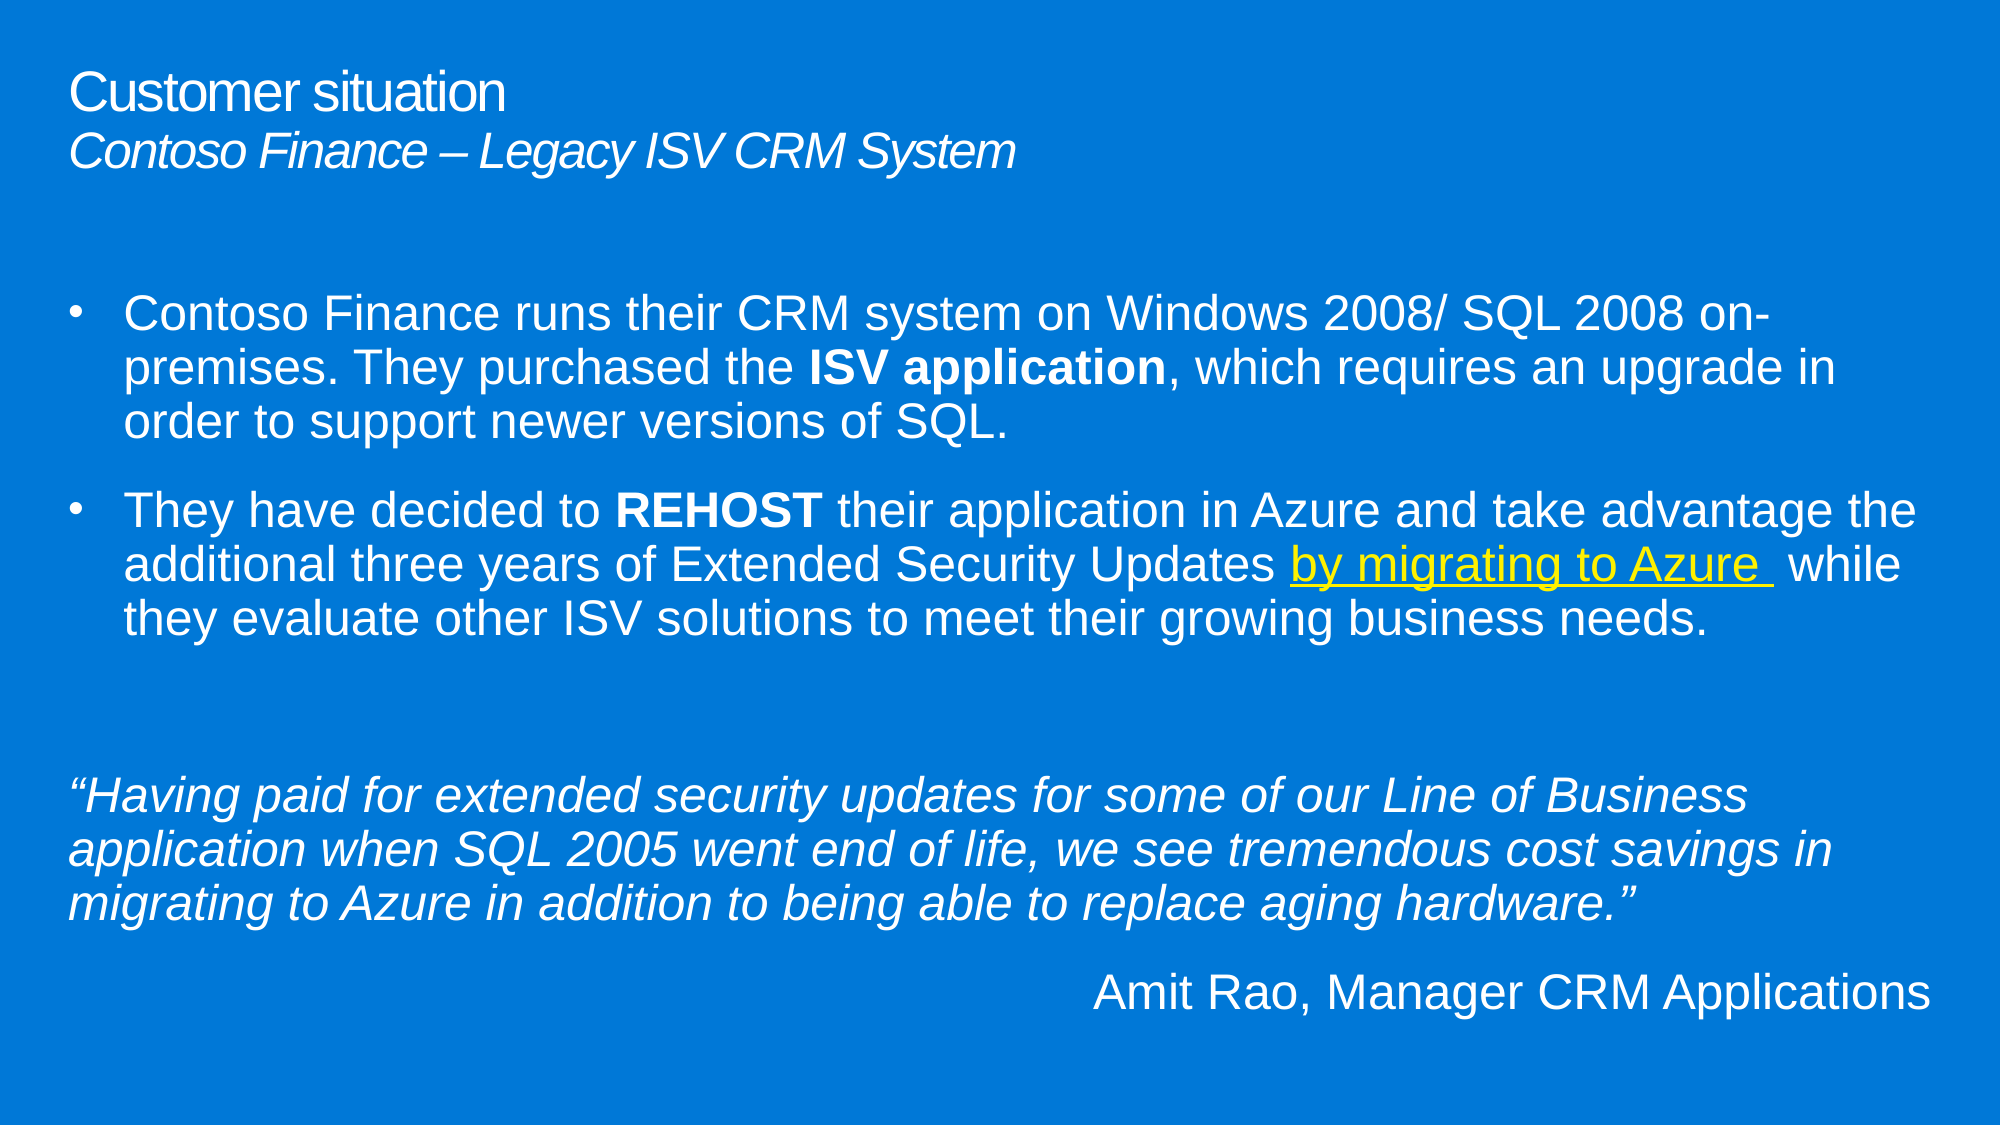

# Customer situation Contoso Finance – Legacy ISV CRM System
Contoso Finance runs their CRM system on Windows 2008/ SQL 2008 on-premises. They purchased the ISV application, which requires an upgrade in order to support newer versions of SQL.
They have decided to REHOST their application in Azure and take advantage the additional three years of Extended Security Updates by migrating to Azure  while they evaluate other ISV solutions to meet their growing business needs.

“Having paid for extended security updates for some of our Line of Business application when SQL 2005 went end of life, we see tremendous cost savings in migrating to Azure in addition to being able to replace aging hardware.”
Amit Rao, Manager CRM Applications